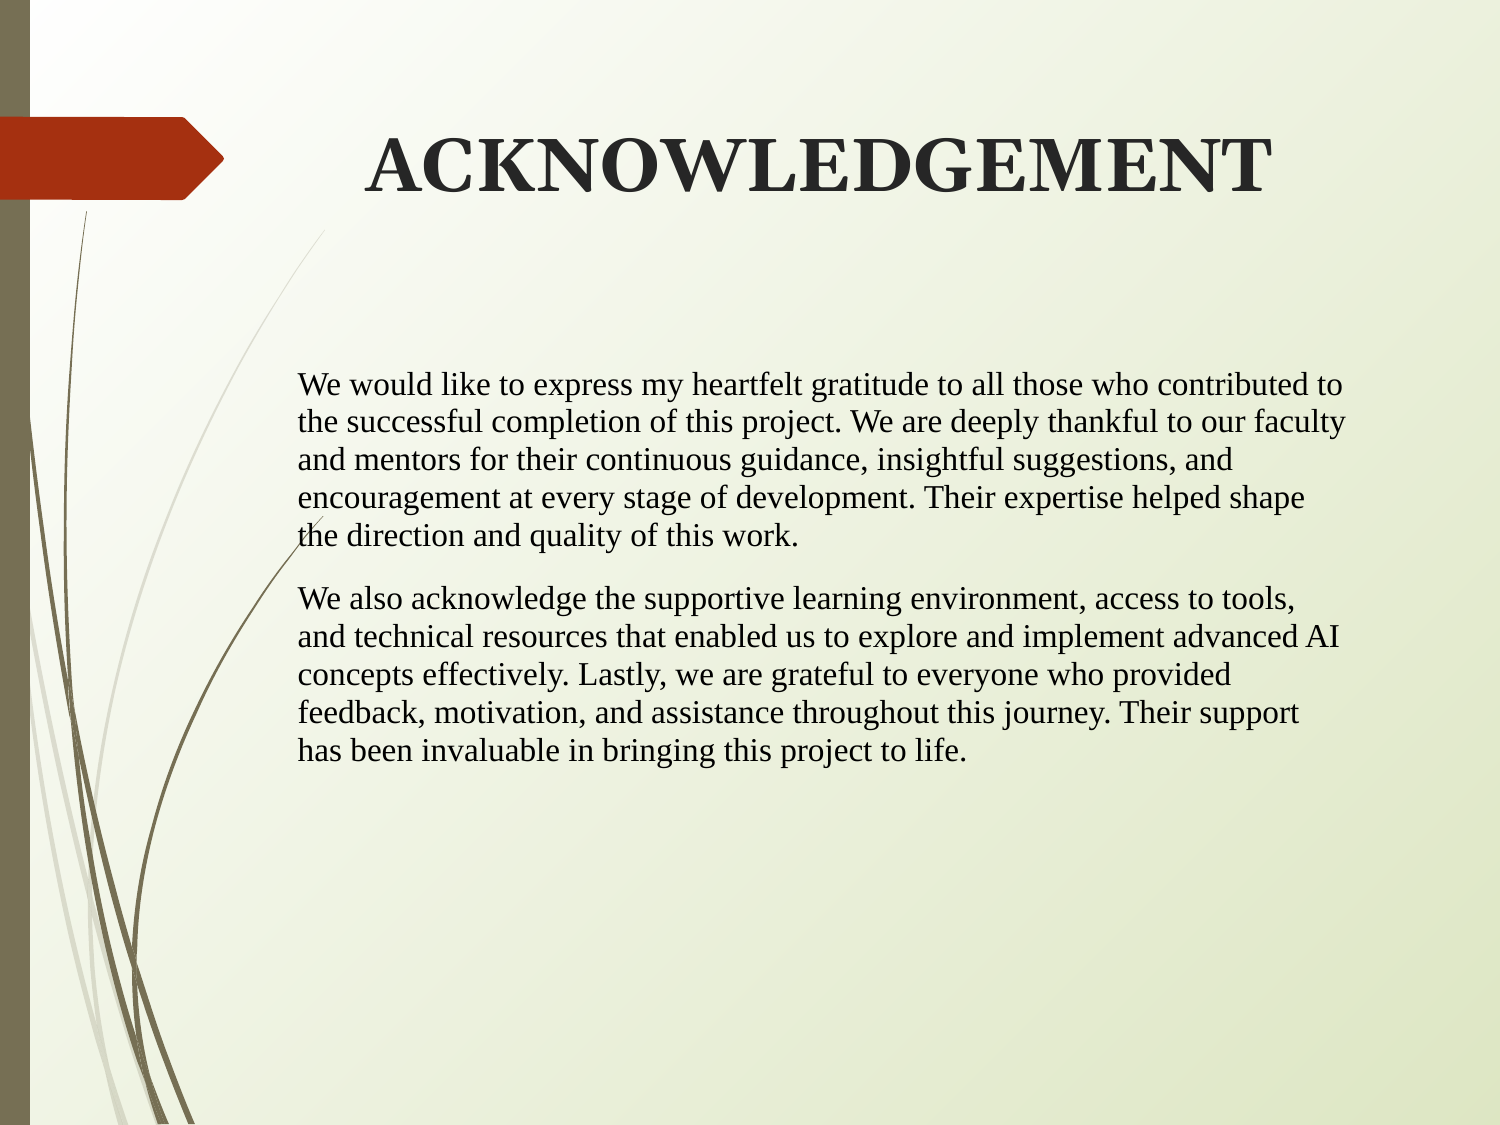

# ACKNOWLEDGEMENT
We would like to express my heartfelt gratitude to all those who contributed to the successful completion of this project. We are deeply thankful to our faculty and mentors for their continuous guidance, insightful suggestions, and encouragement at every stage of development. Their expertise helped shape the direction and quality of this work.
We also acknowledge the supportive learning environment, access to tools, and technical resources that enabled us to explore and implement advanced AI concepts effectively. Lastly, we are grateful to everyone who provided feedback, motivation, and assistance throughout this journey. Their support has been invaluable in bringing this project to life.